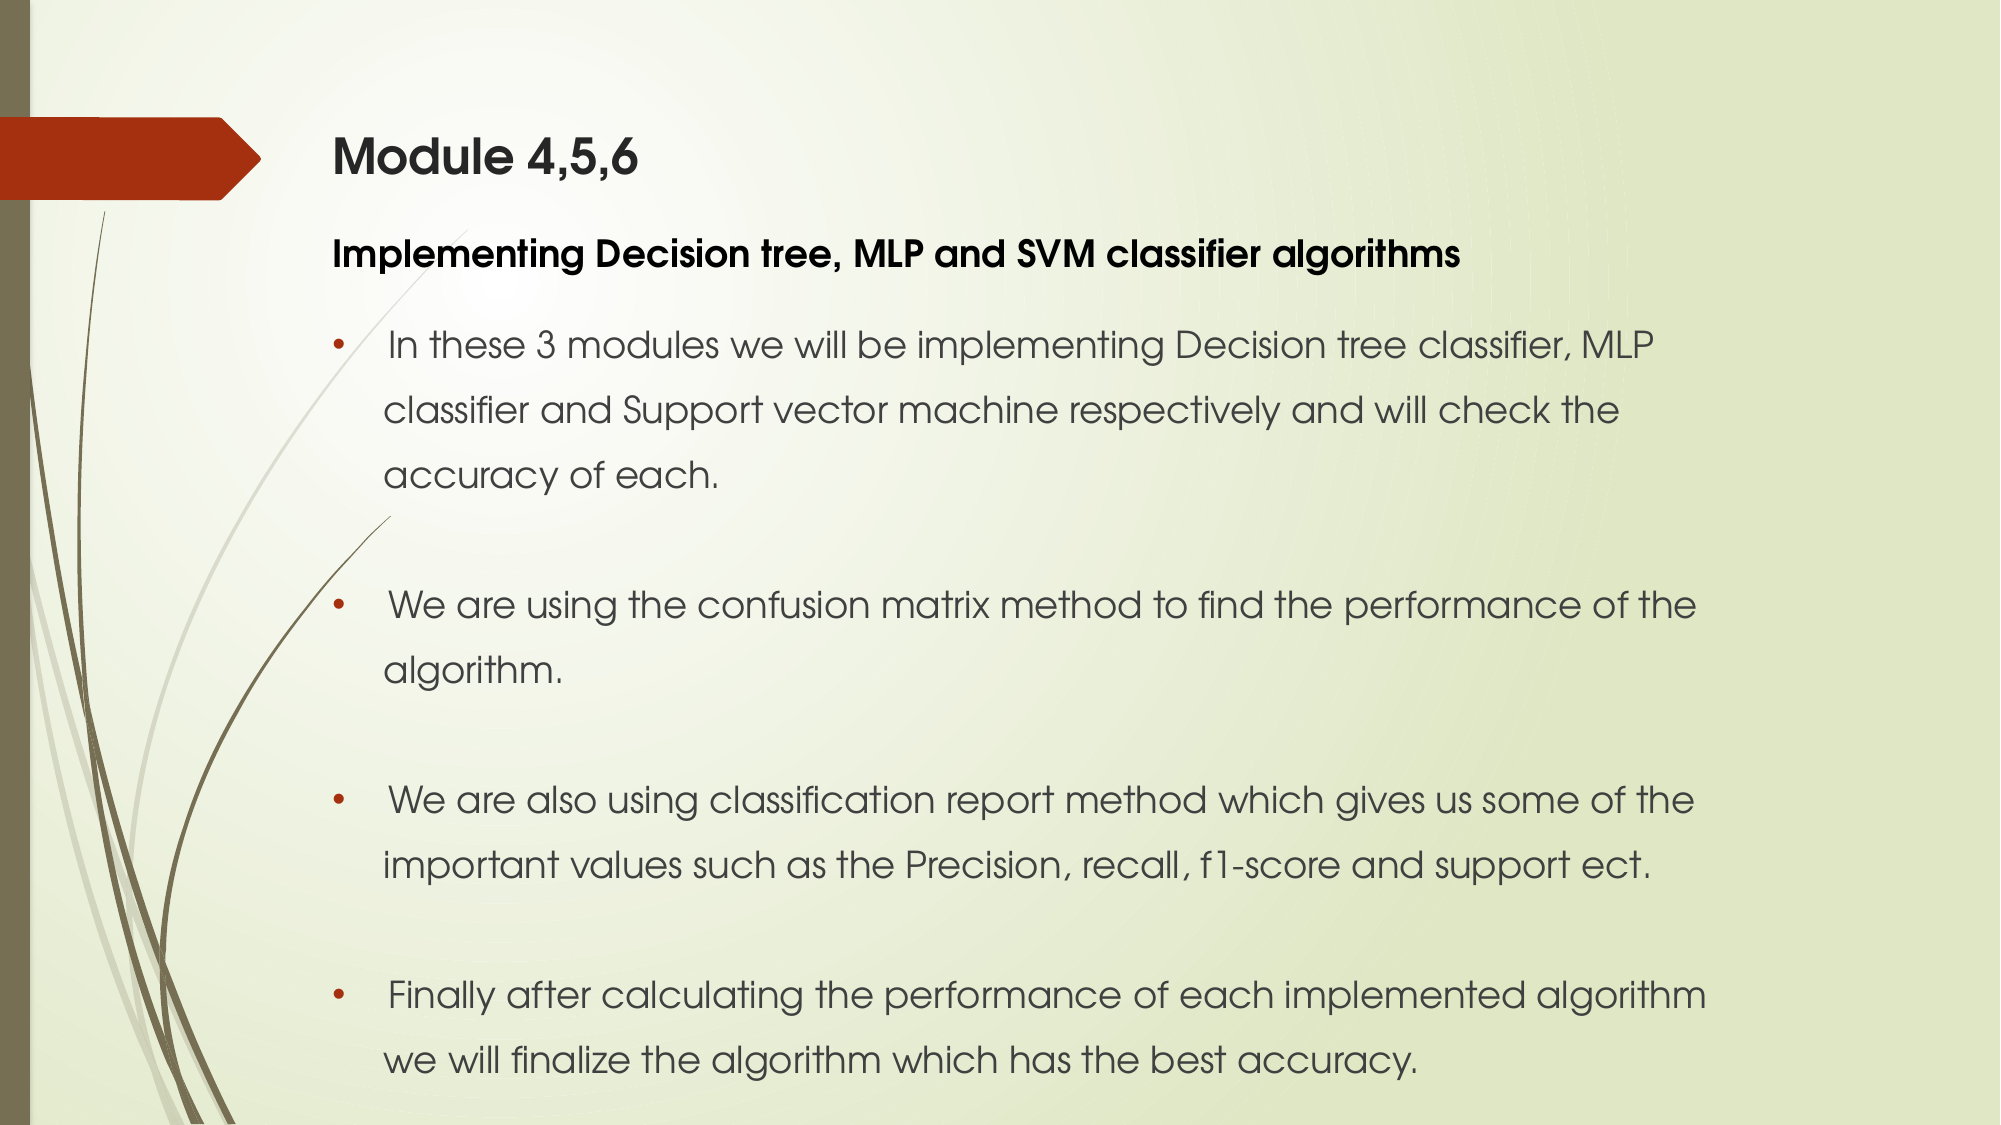

# Module 4,5,6
Implementing Decision tree, MLP and SVM classifier algorithms
In these 3 modules we will be implementing Decision tree classifier, MLP
     classifier and Support vector machine respectively and will check the
     accuracy of each.

We are using the confusion matrix method to find the performance of the
     algorithm.

We are also using classification report method which gives us some of the
     important values such as the Precision, recall, f1-score and support ect.

Finally after calculating the performance of each implemented algorithm
     we will finalize the algorithm which has the best accuracy.